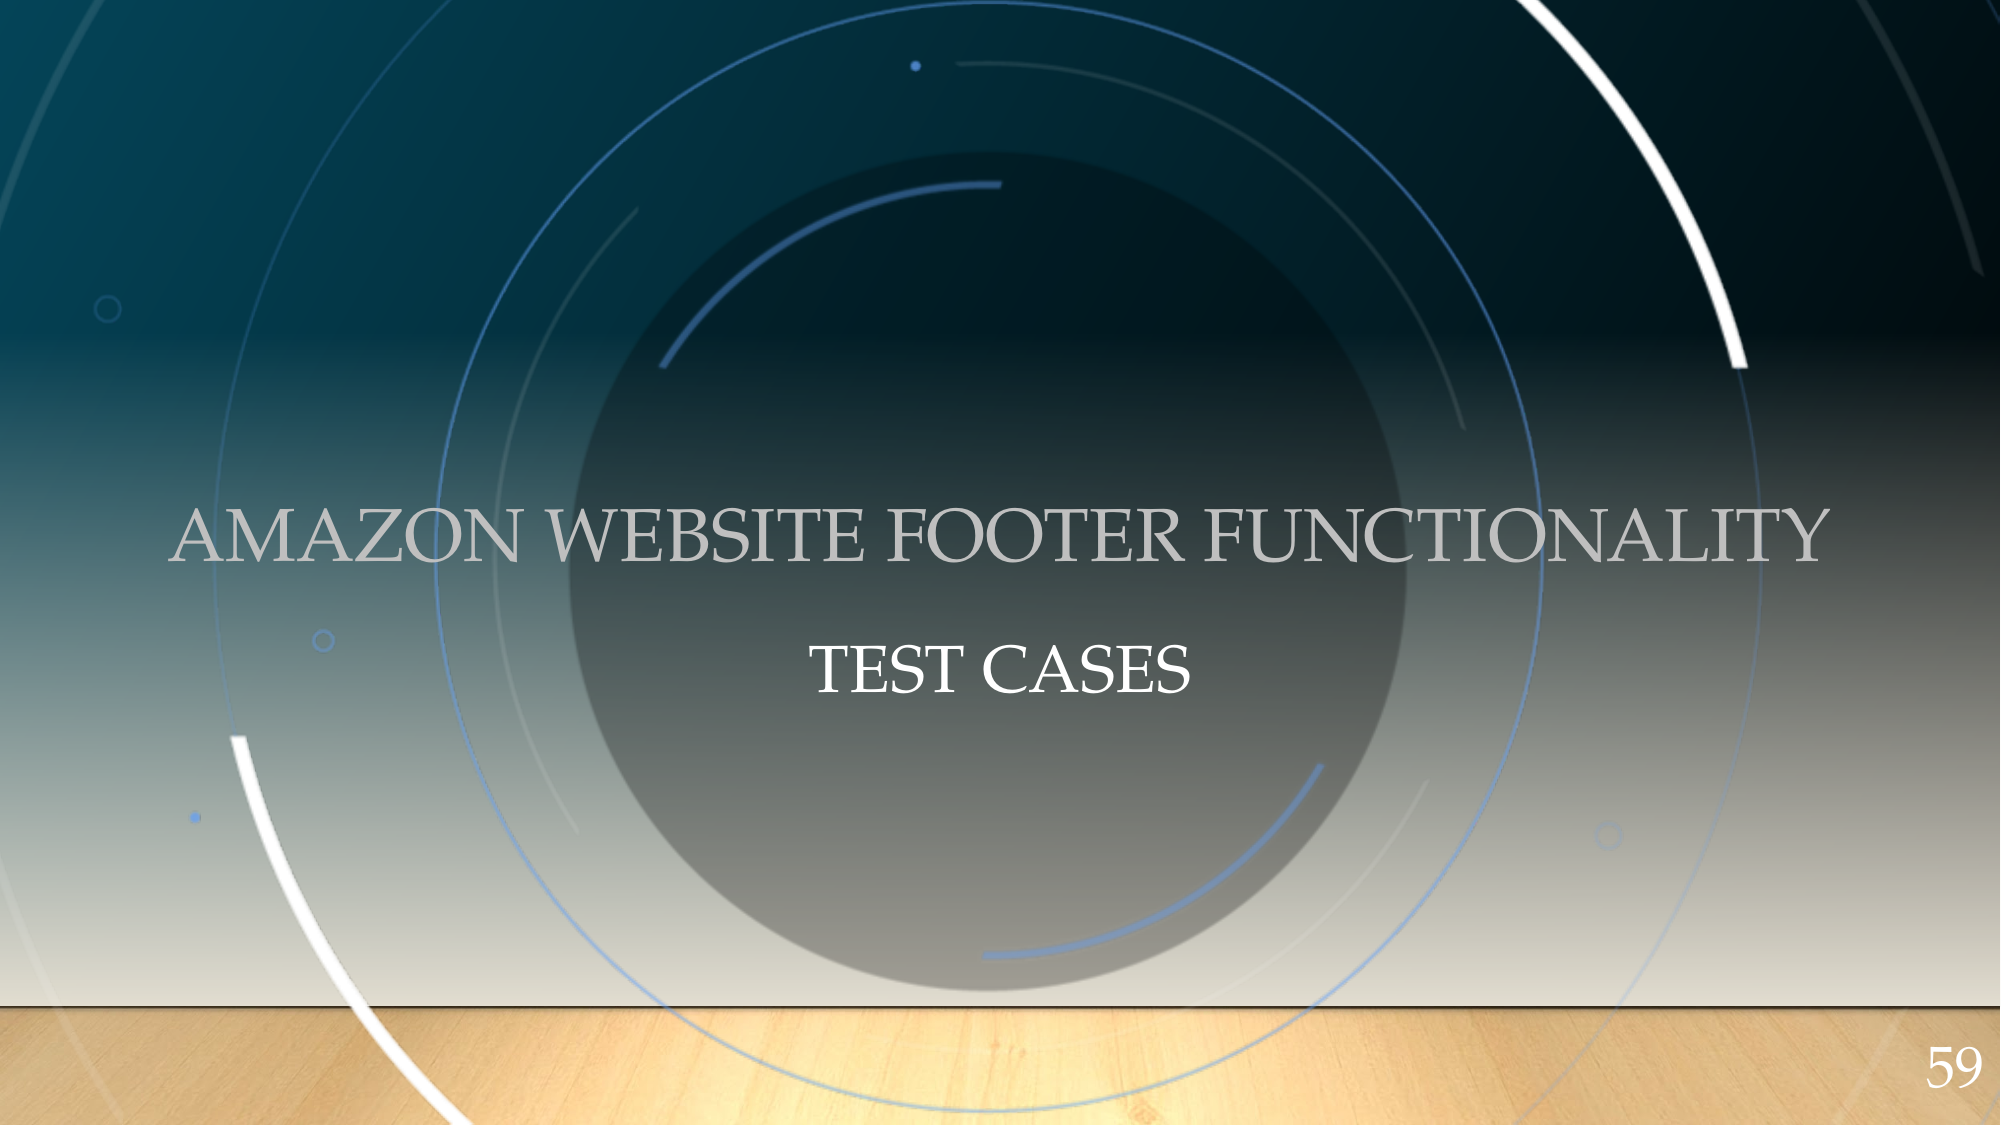

# AMAZON WEBSITE FOOTER FUNCTIONALITY
TEST CASES
59